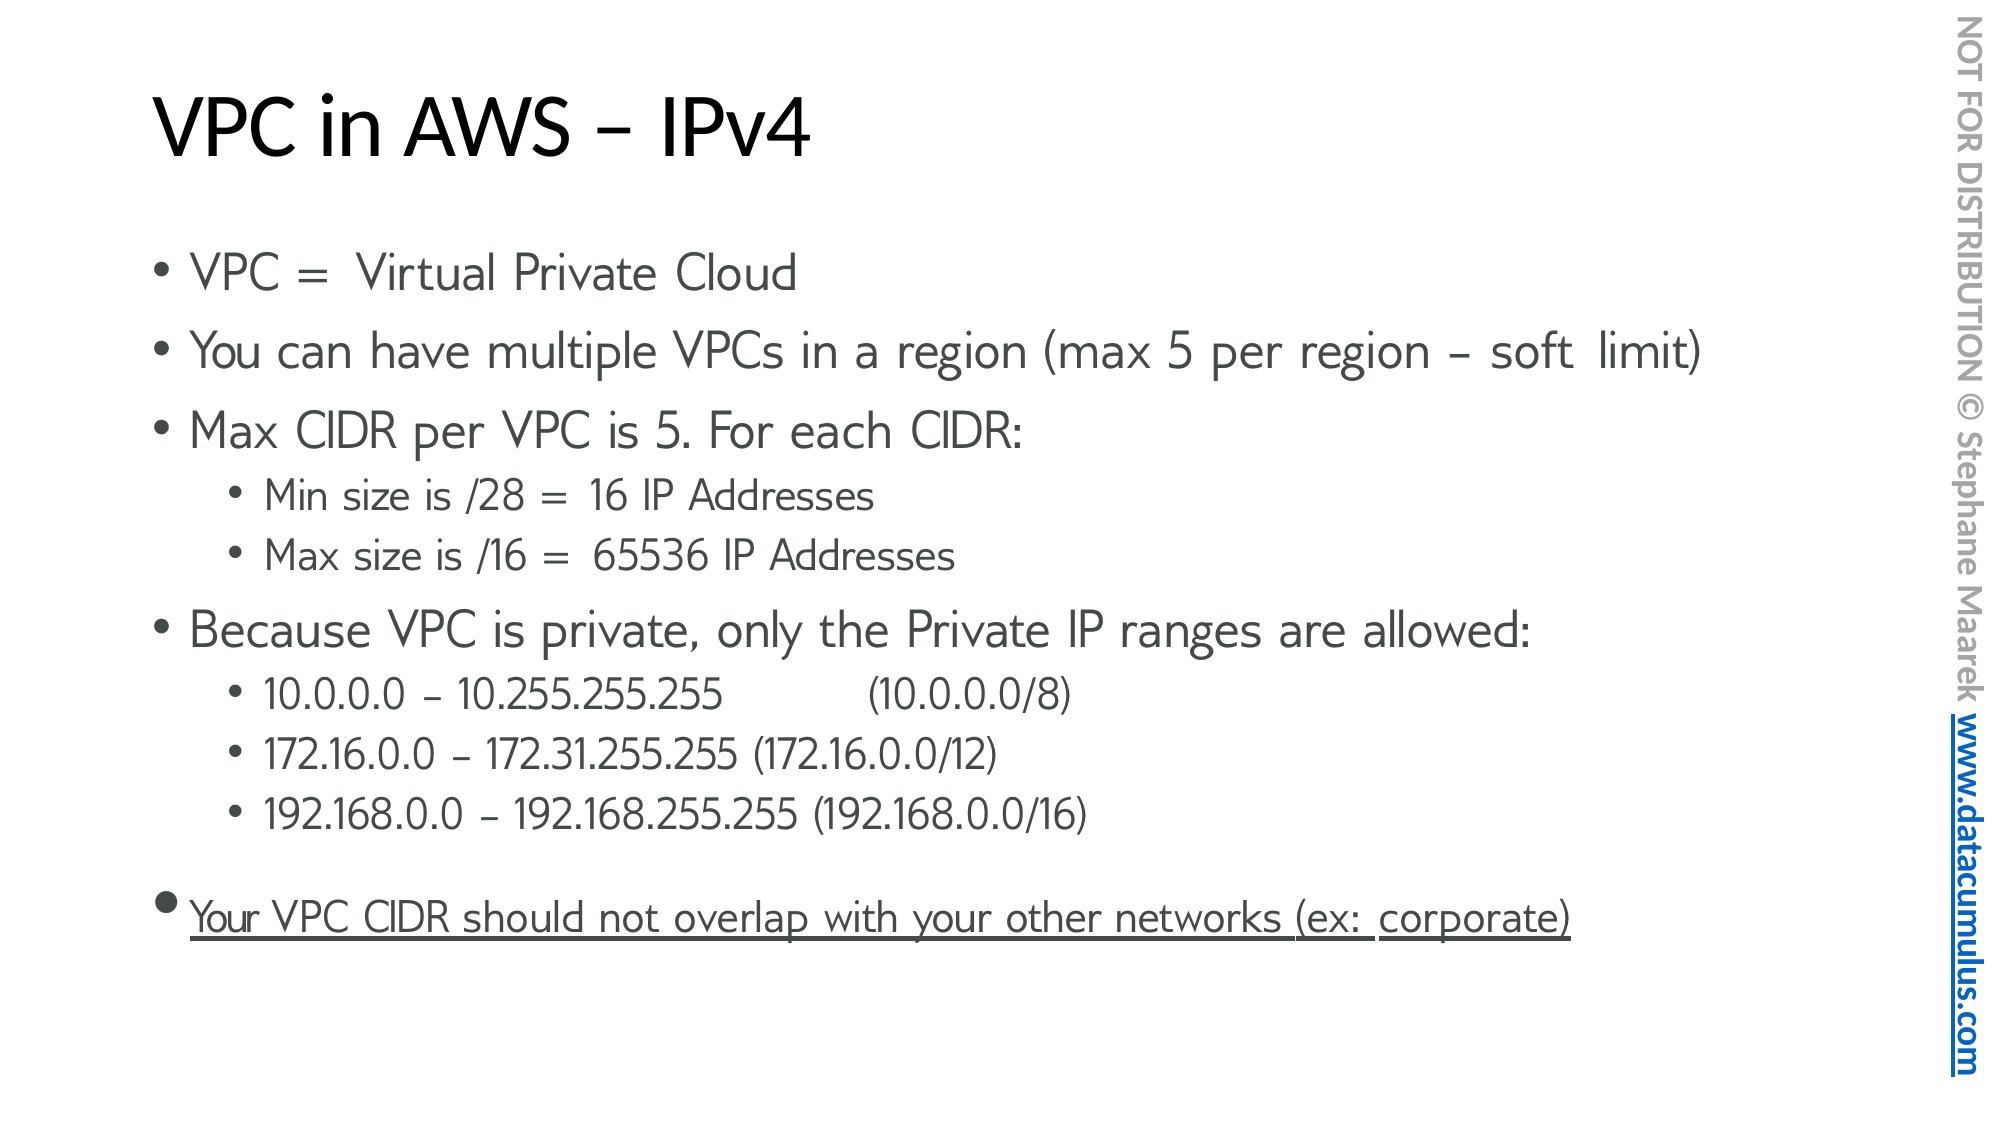

NOT FOR DISTRIBUTION © Stephane Maarek www.datacumulus.com
# VPC in AWS – IPv4
VPC = Virtual Private Cloud
You can have multiple VPCs in a region (max 5 per region – soft limit)
Max CIDR per VPC is 5. For each CIDR:
Min size is /28 = 16 IP Addresses
Max size is /16 = 65536 IP Addresses
Because VPC is private, only the Private IP ranges are allowed:
10.0.0.0 – 10.255.255.255	(10.0.0.0/8)
172.16.0.0 – 172.31.255.255 (172.16.0.0/12)
192.168.0.0 – 192.168.255.255 (192.168.0.0/16)
Your VPC CIDR should not overlap with your other networks (ex: corporate)
© Stephane Maarek